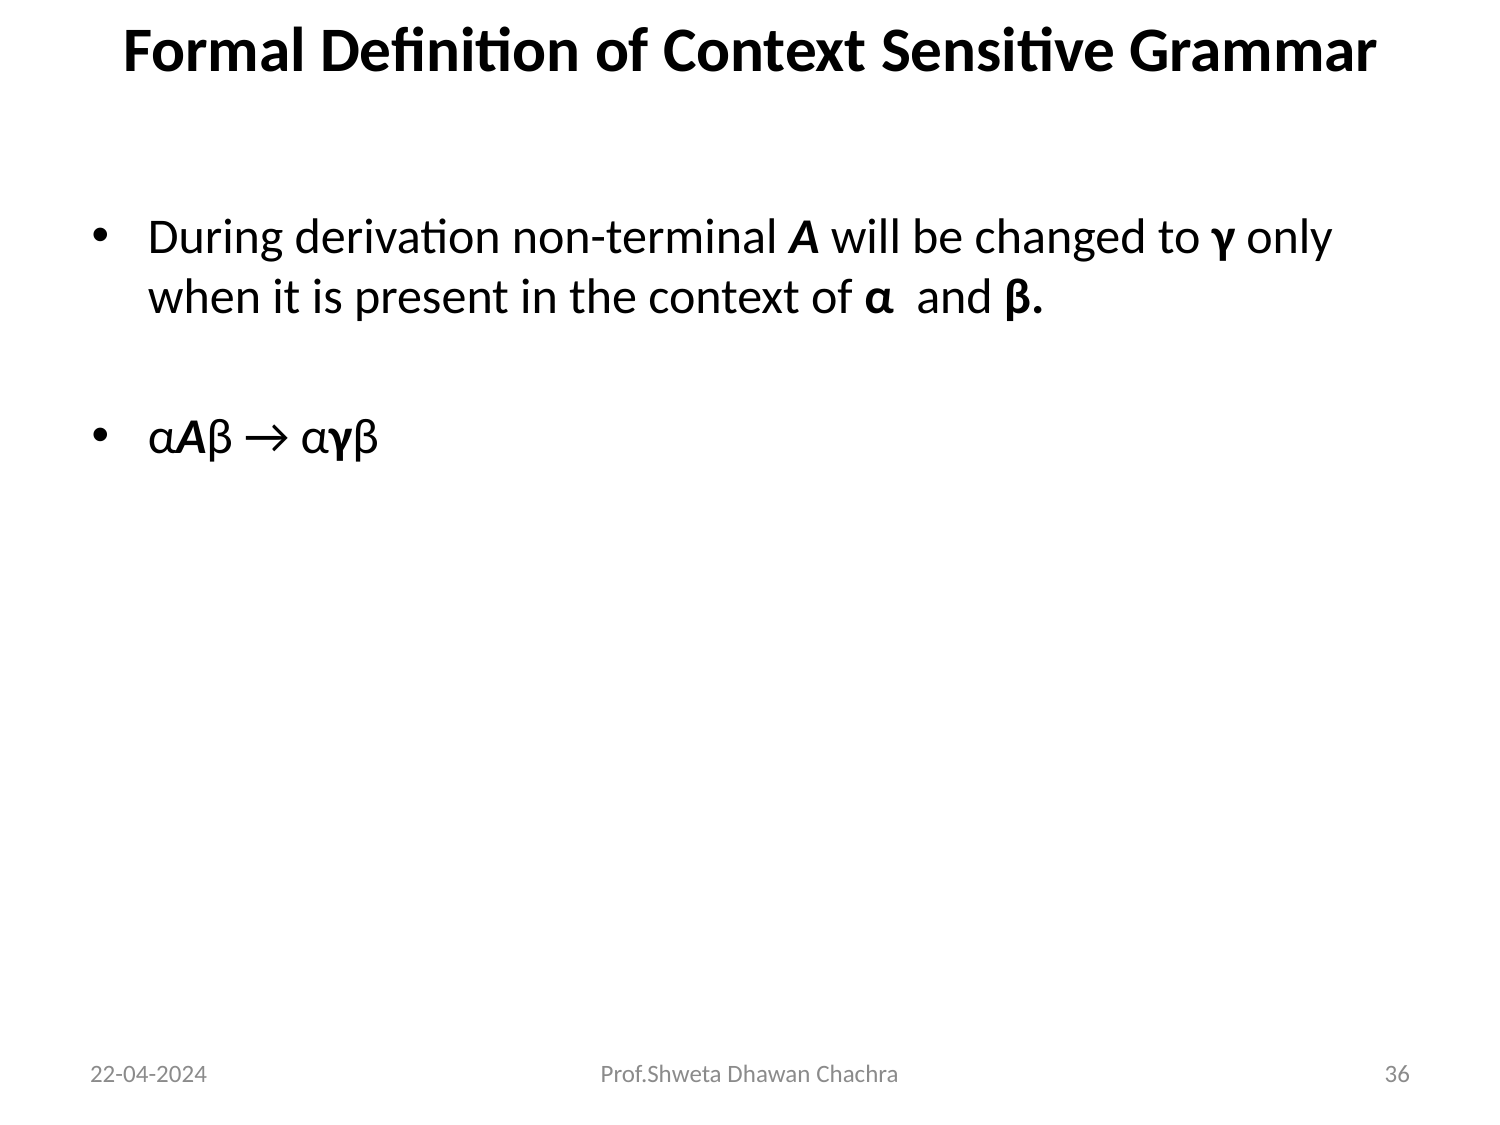

# Formal Definition of Context Sensitive Grammar
During derivation non-terminal A will be changed to γ only when it is present in the context of α  and β.

αAβ → αγβ
22-04-2024
Prof.Shweta Dhawan Chachra
36